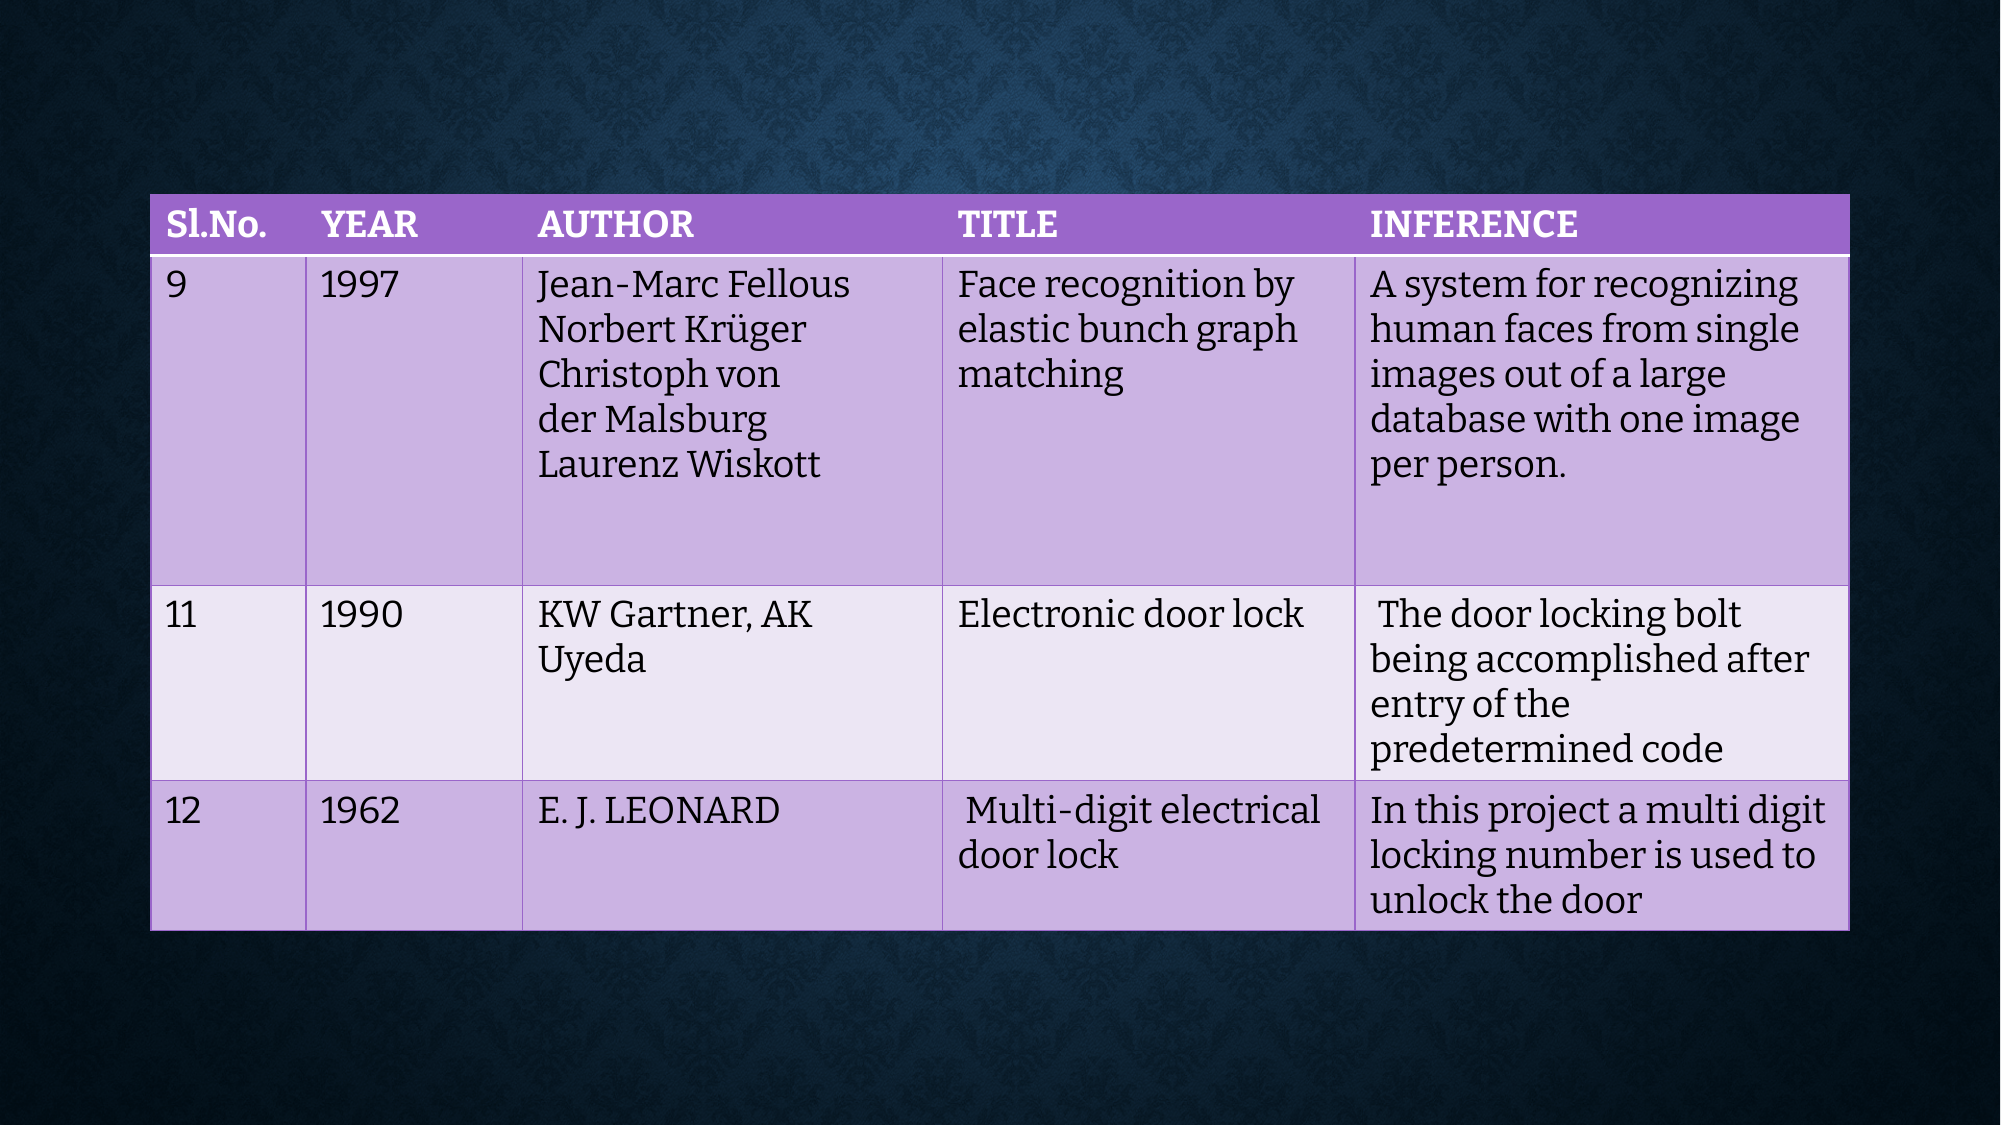

| Sl.No. | YEAR | AUTHOR | TITLE | INFERENCE |
| --- | --- | --- | --- | --- |
| 9 | 1997 | Jean-Marc Fellous Norbert Krüger Christoph von der Malsburg Laurenz Wiskott | Face recognition by elastic bunch graph matching | A system for recognizing human faces from single images out of a large database with one image per person. |
| 11 | 1990 | KW Gartner, AK Uyeda | Electronic door lock | The door locking bolt being accomplished after entry of the predetermined code |
| 12 | 1962 | E. J. LEONARD | Multi-digit electrical door lock | In this project a multi digit locking number is used to unlock the door |